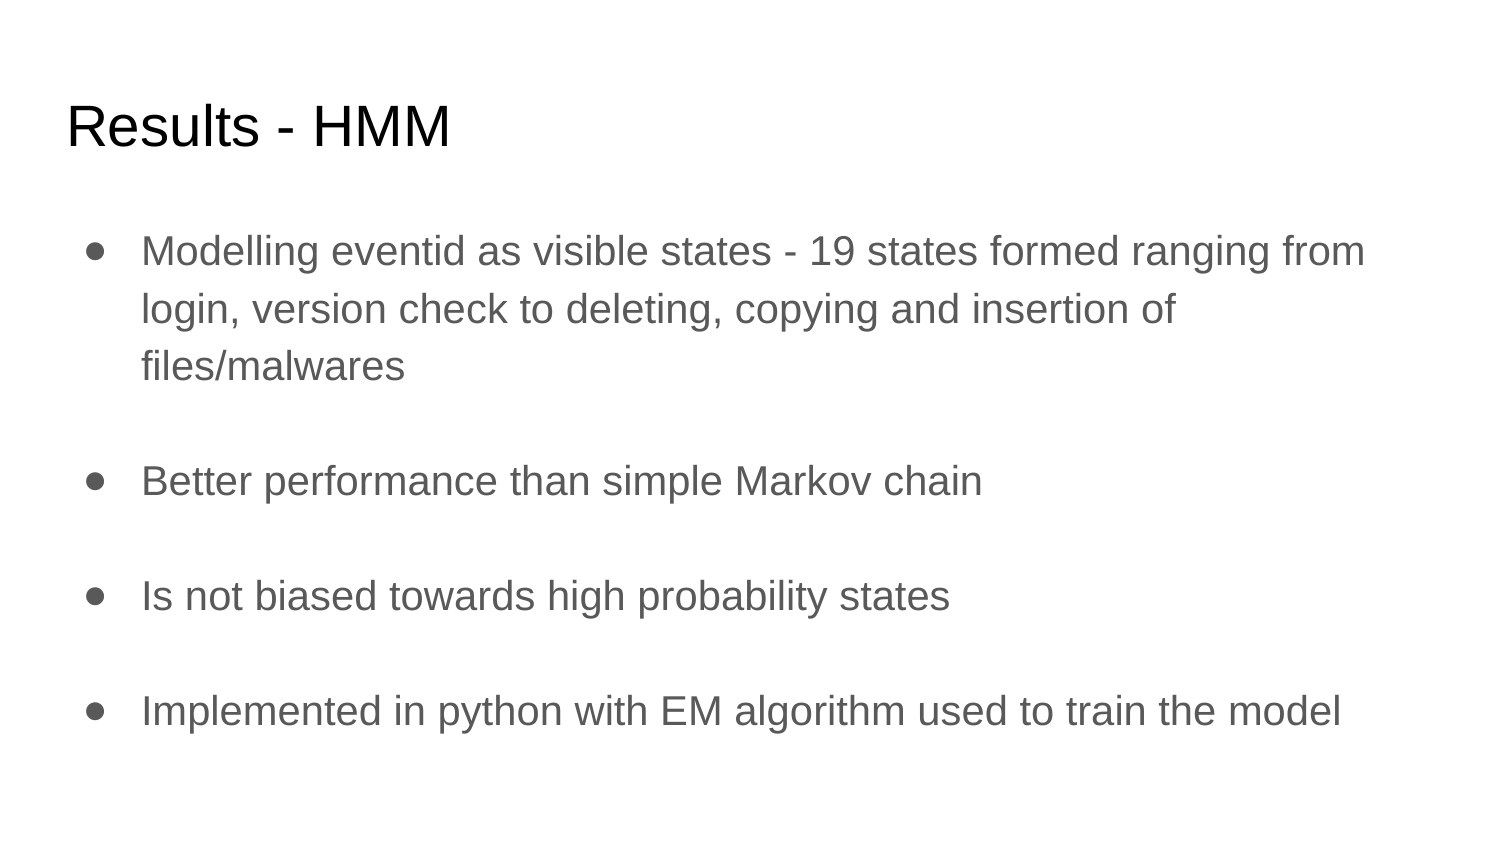

# Results - HMM
Modelling eventid as visible states - 19 states formed ranging from login, version check to deleting, copying and insertion of files/malwares

Better performance than simple Markov chain

Is not biased towards high probability states

Implemented in python with EM algorithm used to train the model